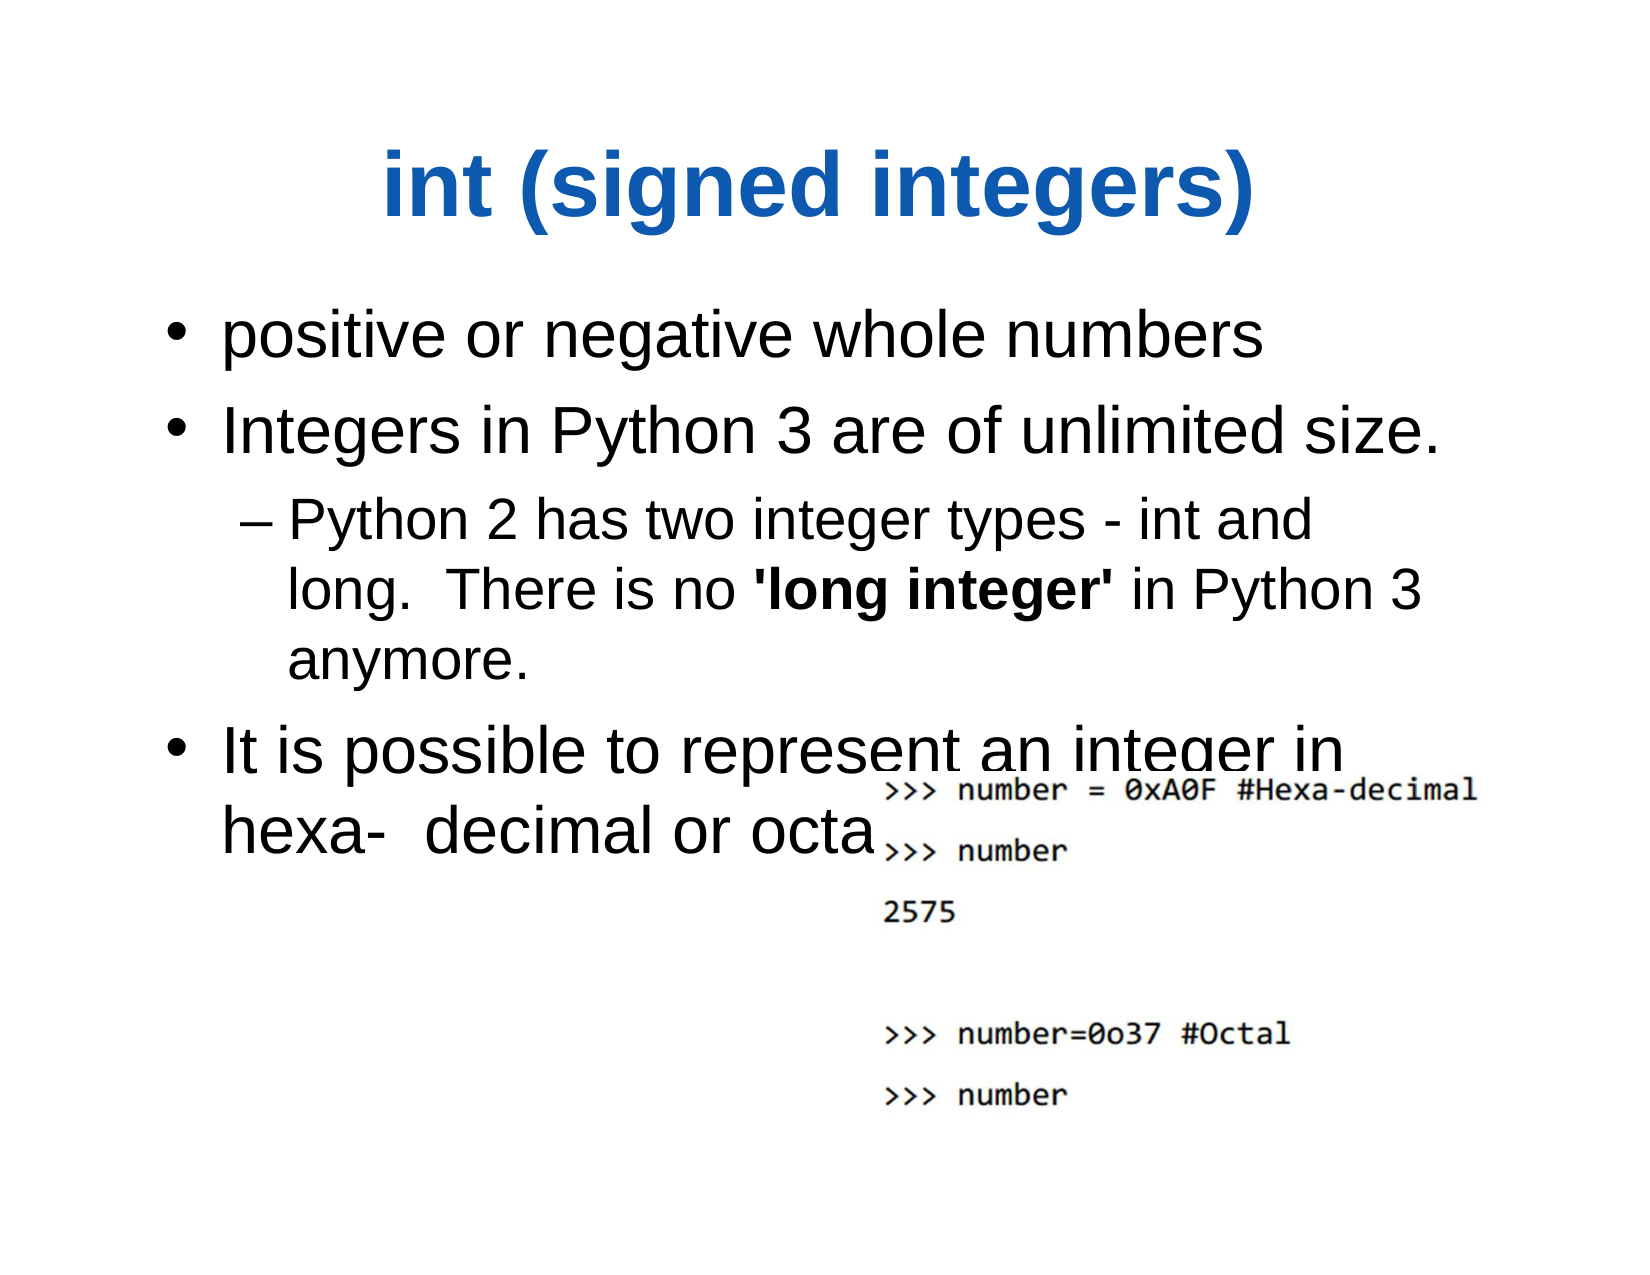

# int (signed integers)
positive or negative whole numbers
Integers in Python 3 are of unlimited size.
– Python 2 has two integer types - int and long.  There is no 'long integer' in Python 3 anymore.
It is possible to represent an integer in hexa-  decimal or octal form.